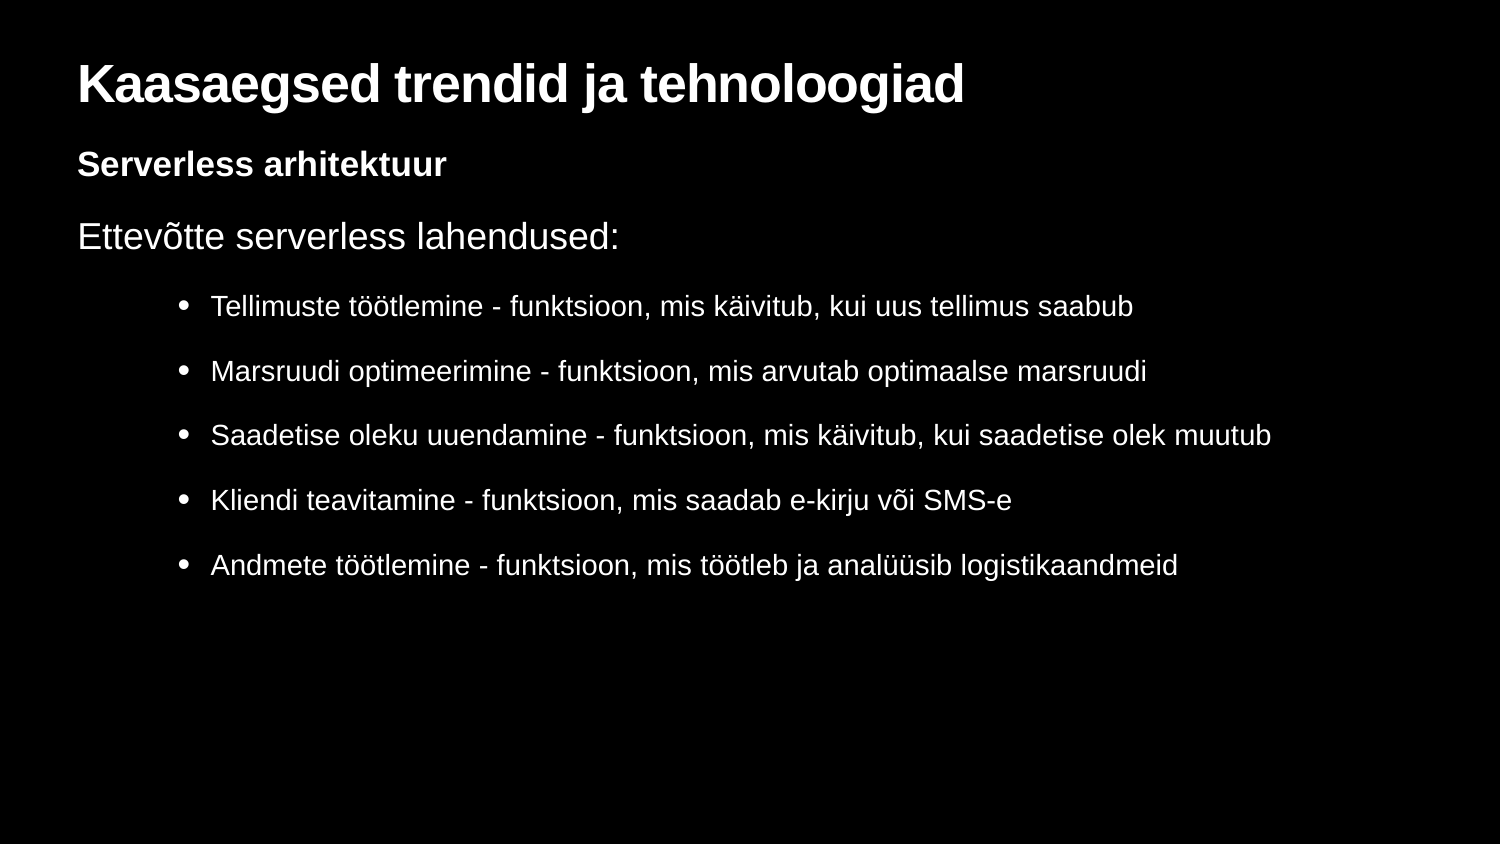

# Kaasaegsed trendid ja tehnoloogiad
Serverless arhitektuur
Ettevõtte serverless lahendused:
Tellimuste töötlemine - funktsioon, mis käivitub, kui uus tellimus saabub
Marsruudi optimeerimine - funktsioon, mis arvutab optimaalse marsruudi
Saadetise oleku uuendamine - funktsioon, mis käivitub, kui saadetise olek muutub
Kliendi teavitamine - funktsioon, mis saadab e-kirju või SMS-e
Andmete töötlemine - funktsioon, mis töötleb ja analüüsib logistikaandmeid